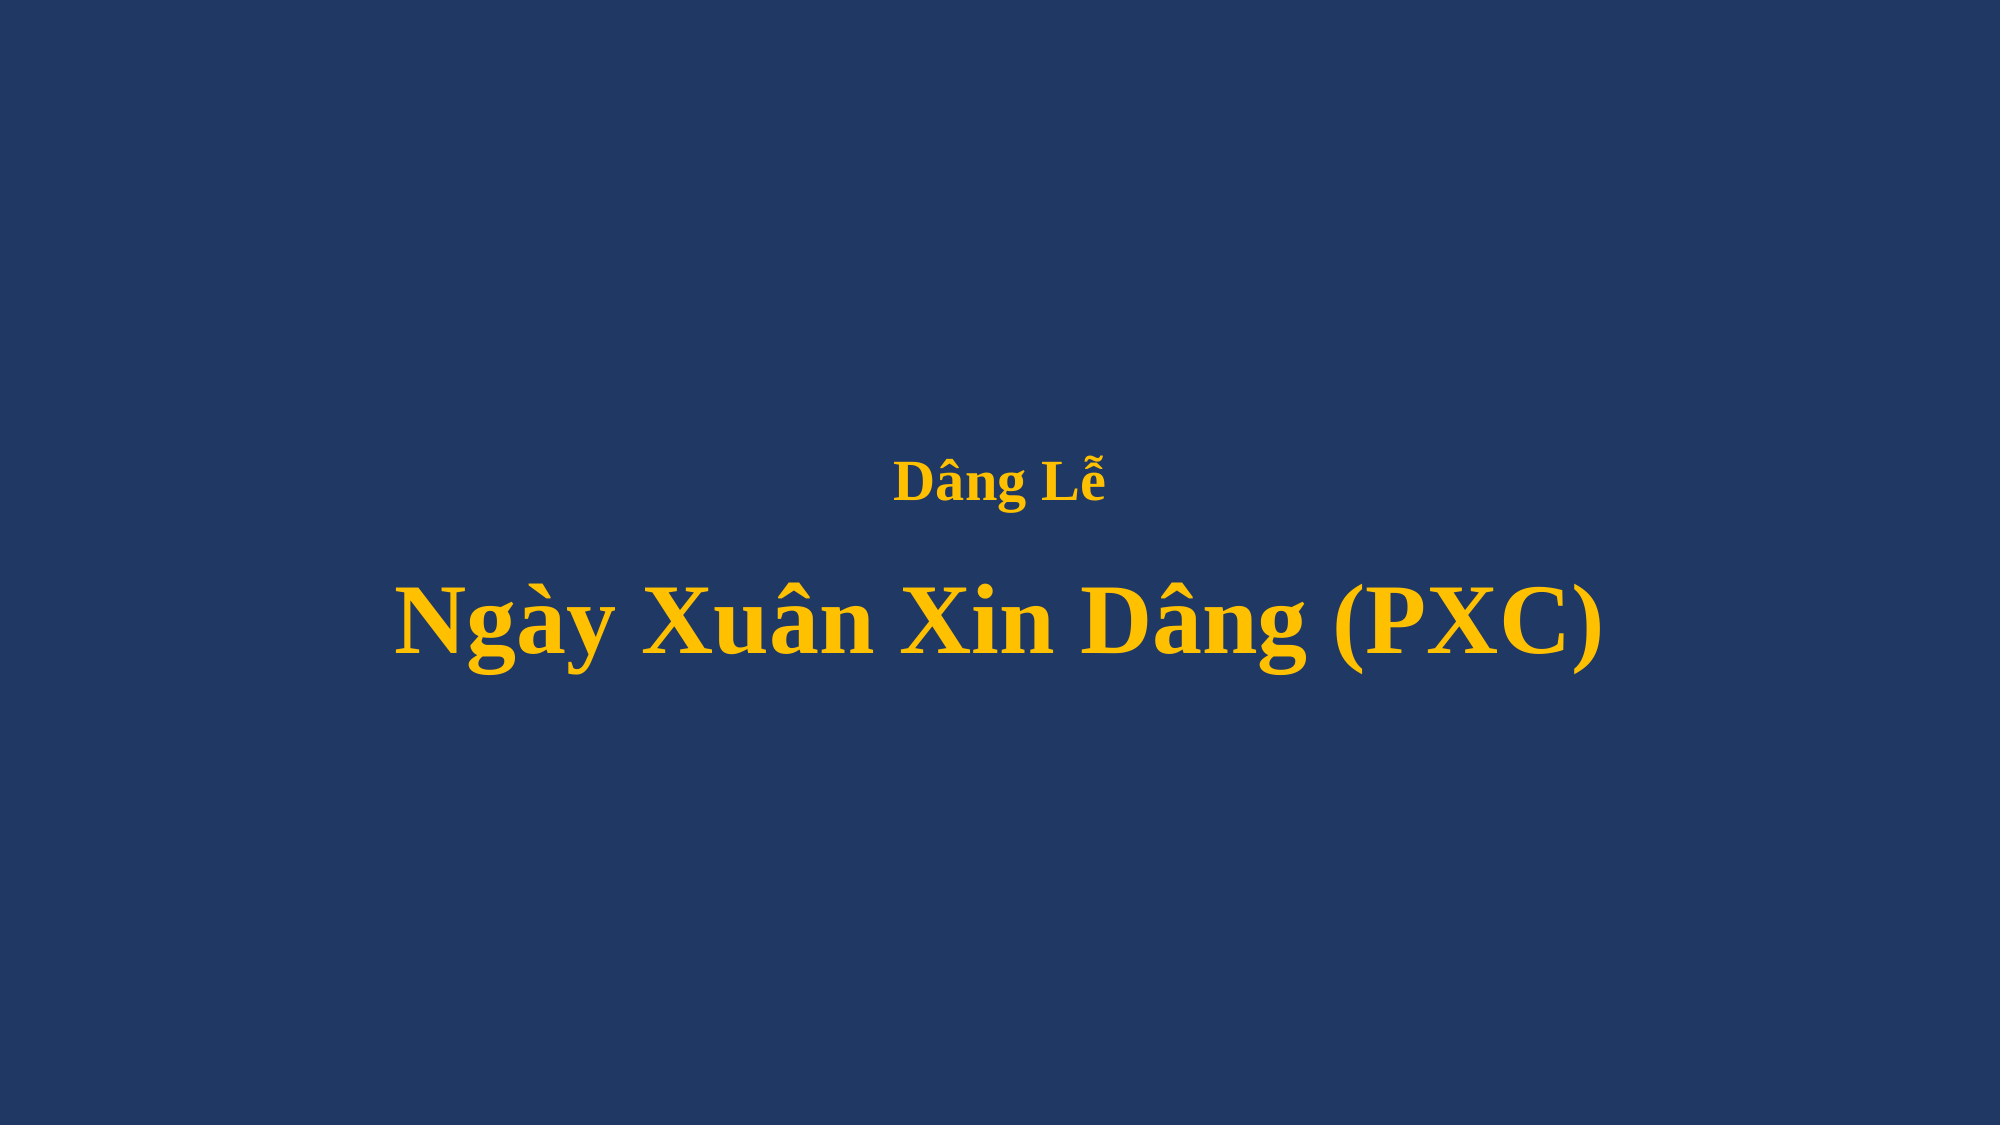

# Dâng Lễ Ngày Xuân Xin Dâng (PXC)